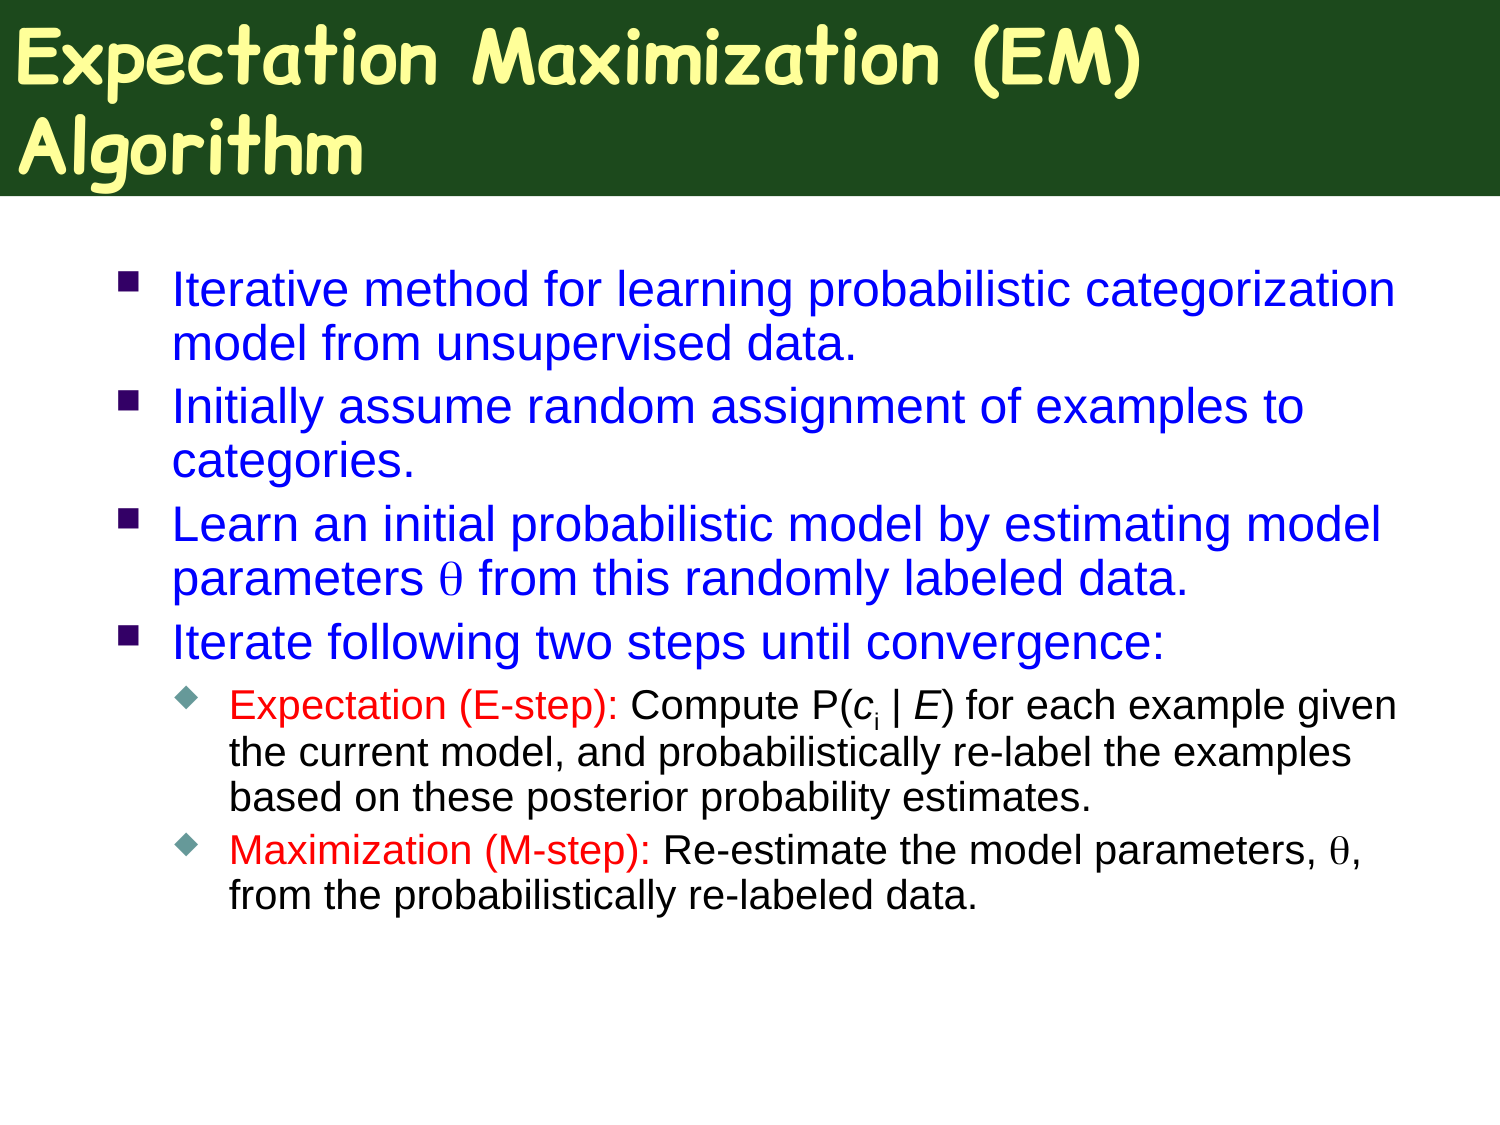

# Expectation Maximization (EM) Algorithm
Iterative method for learning probabilistic categorization model from unsupervised data.
Initially assume random assignment of examples to categories.
Learn an initial probabilistic model by estimating model parameters θ from this randomly labeled data.
Iterate following two steps until convergence:
Expectation (E-step): Compute P(ci | E) for each example given the current model, and probabilistically re-label the examples based on these posterior probability estimates.
Maximization (M-step): Re-estimate the model parameters, θ, from the probabilistically re-labeled data.